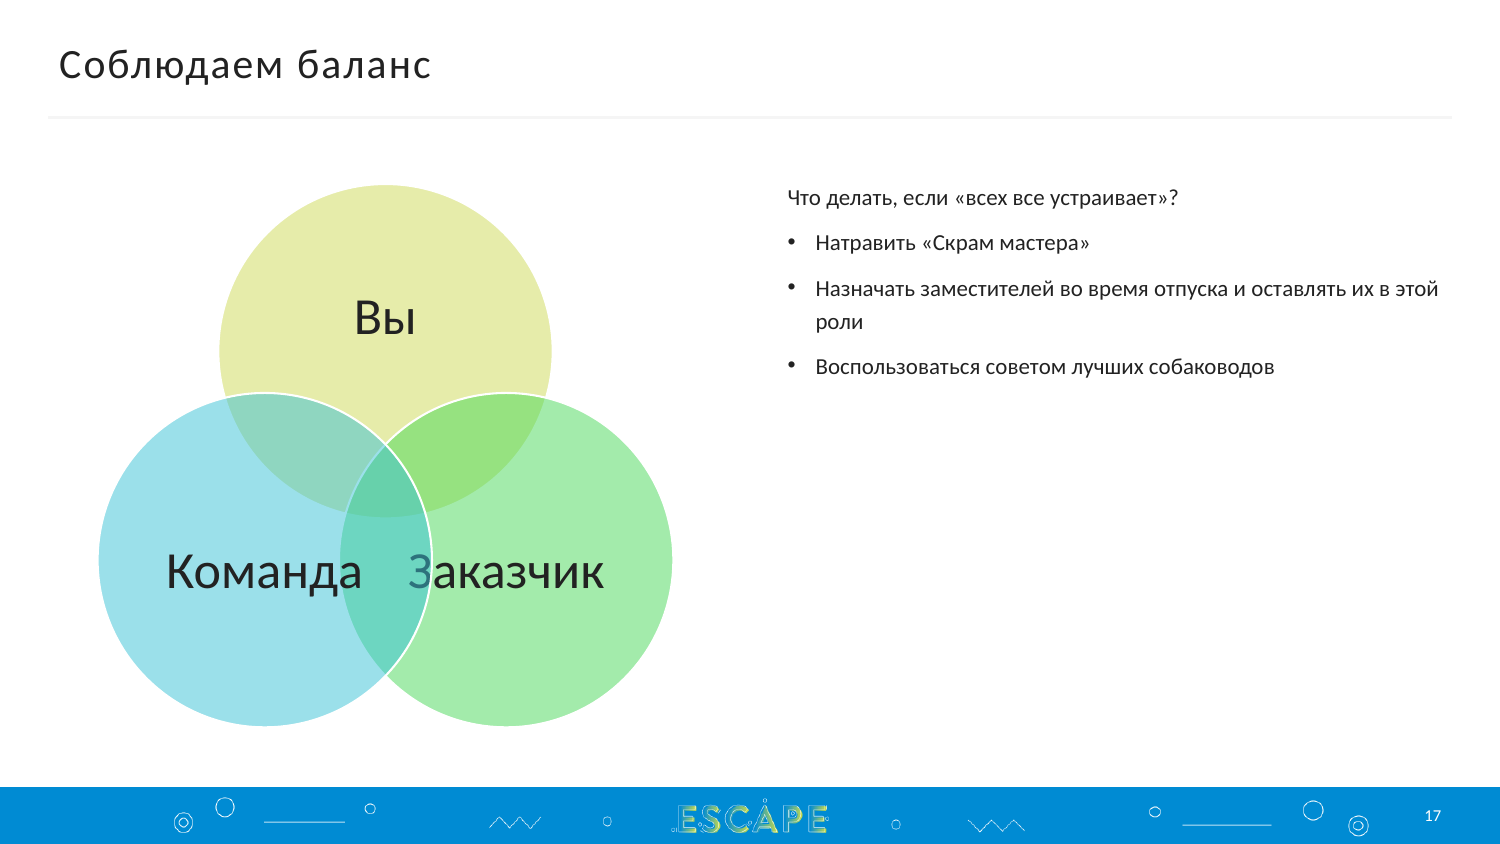

# Соблюдаем баланс
Вы
Заказчик
Команда
Что делать, если «всех все устраивает»?
Натравить «Скрам мастера»
Назначать заместителей во время отпуска и оставлять их в этой роли
Воспользоваться советом лучших собаководов

17